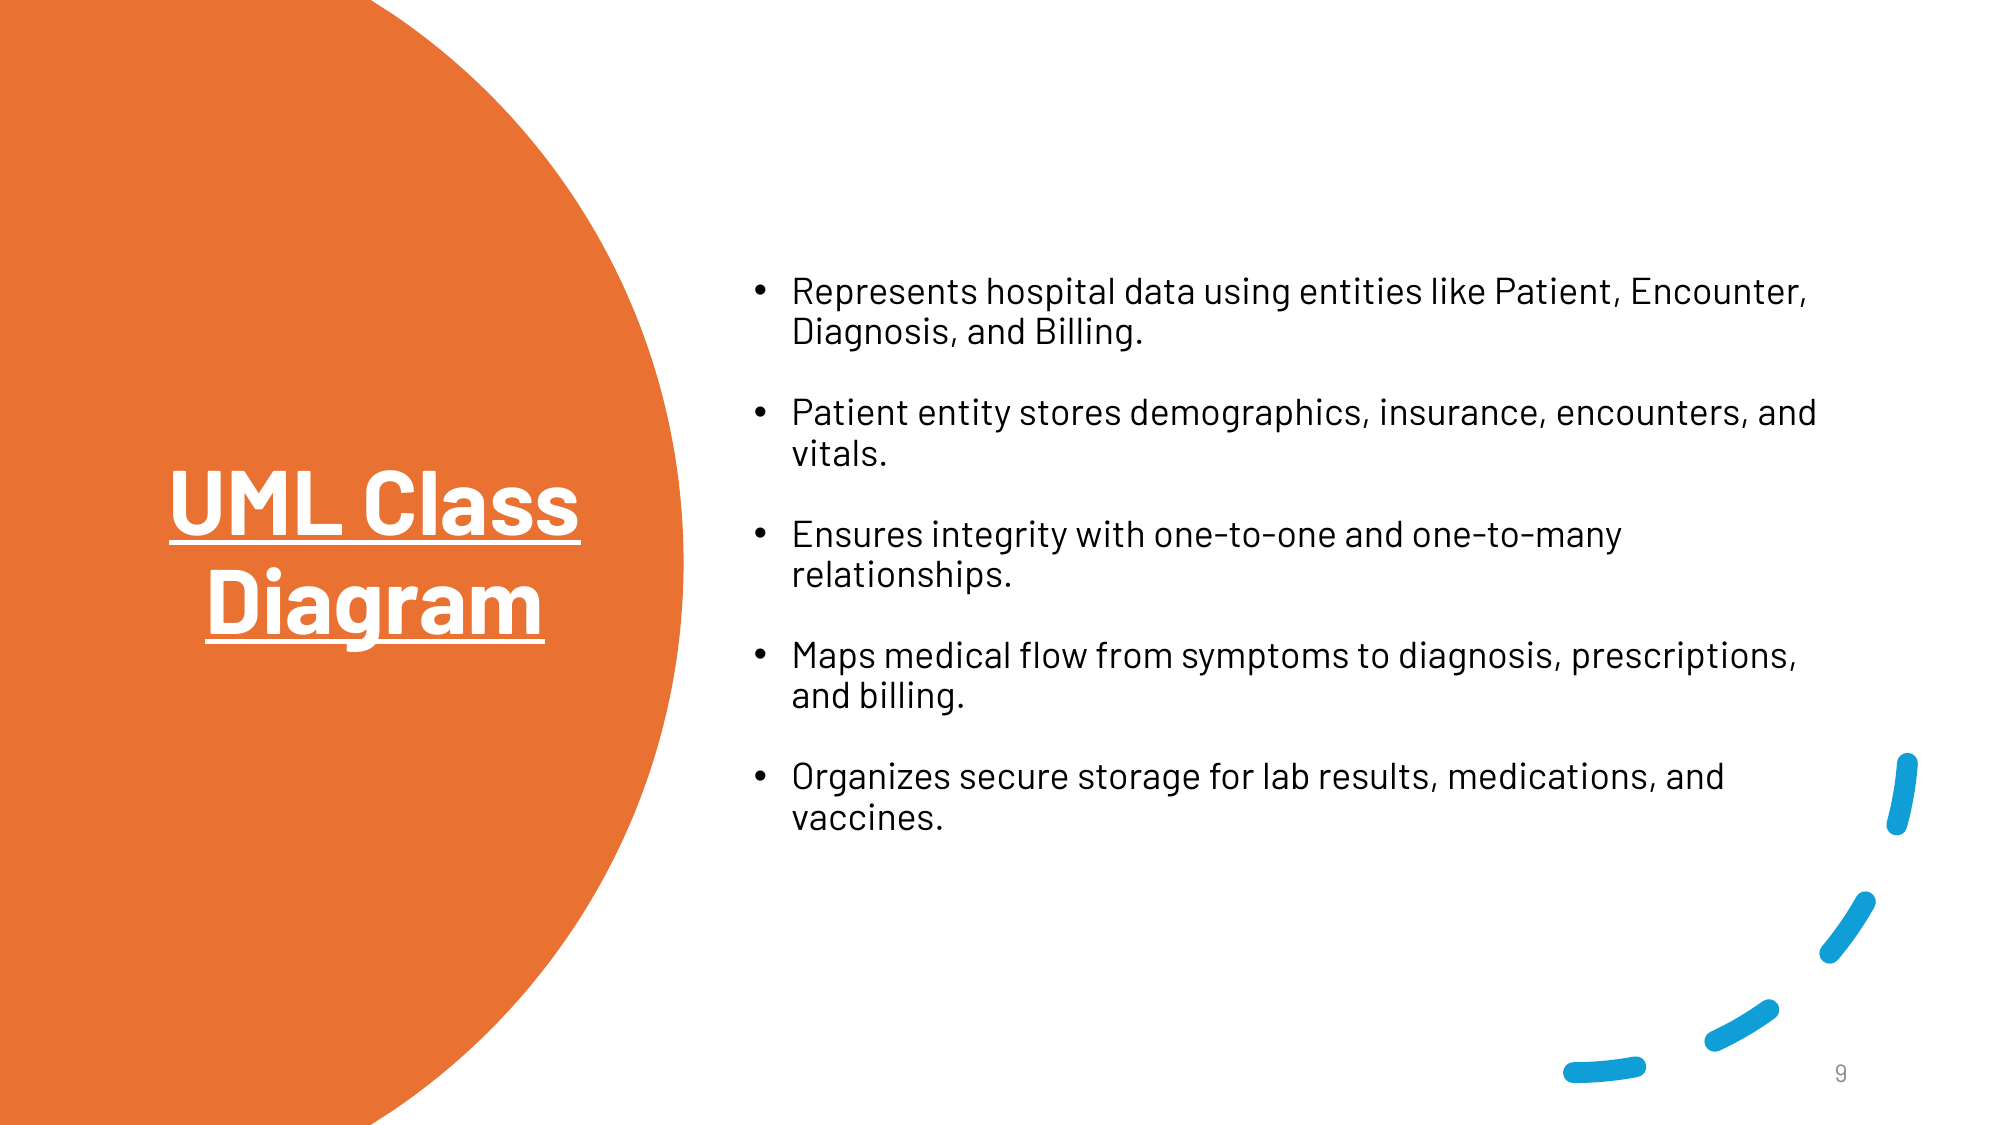

Represents hospital data using entities like Patient, Encounter, Diagnosis, and Billing.

Patient entity stores demographics, insurance, encounters, and vitals.

Ensures integrity with one-to-one and one-to-many relationships.

Maps medical flow from symptoms to diagnosis, prescriptions, and billing.

Organizes secure storage for lab results, medications, and vaccines.
UML Class Diagram

9